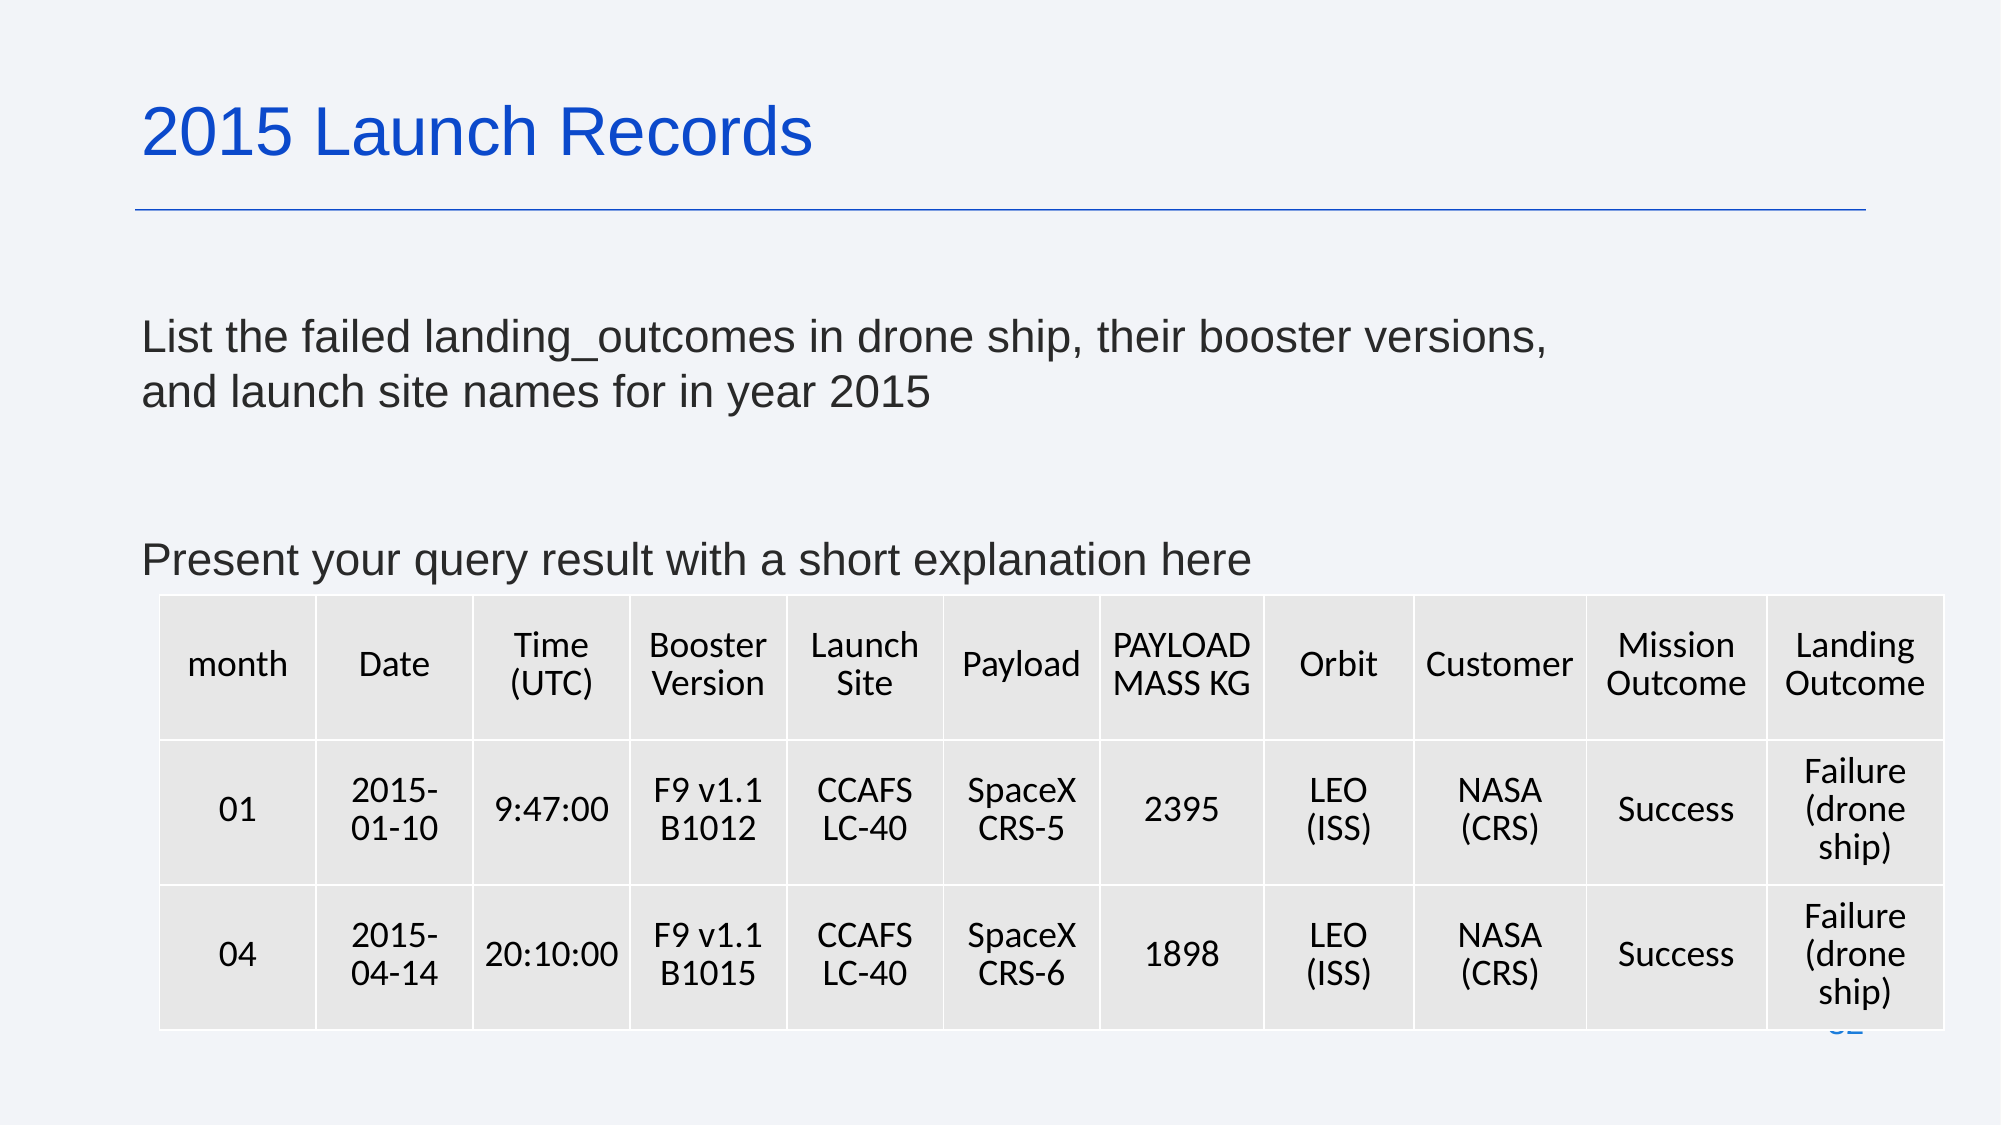

2015 Launch Records
List the failed landing_outcomes in drone ship, their booster versions, and launch site names for in year 2015

Present your query result with a short explanation here
| month | Date | Time (UTC) | BoosterVersion | Launch Site | Payload | PAYLOAD MASS KG | Orbit | Customer | Mission Outcome | Landing Outcome |
| --- | --- | --- | --- | --- | --- | --- | --- | --- | --- | --- |
| 01 | 2015-01-10 | 9:47:00 | F9 v1.1 B1012 | CCAFS LC-40 | SpaceX CRS-5 | 2395 | LEO (ISS) | NASA (CRS) | Success | Failure (drone ship) |
| 04 | 2015-04-14 | 20:10:00 | F9 v1.1 B1015 | CCAFS LC-40 | SpaceX CRS-6 | 1898 | LEO (ISS) | NASA (CRS) | Success | Failure (drone ship) |
32